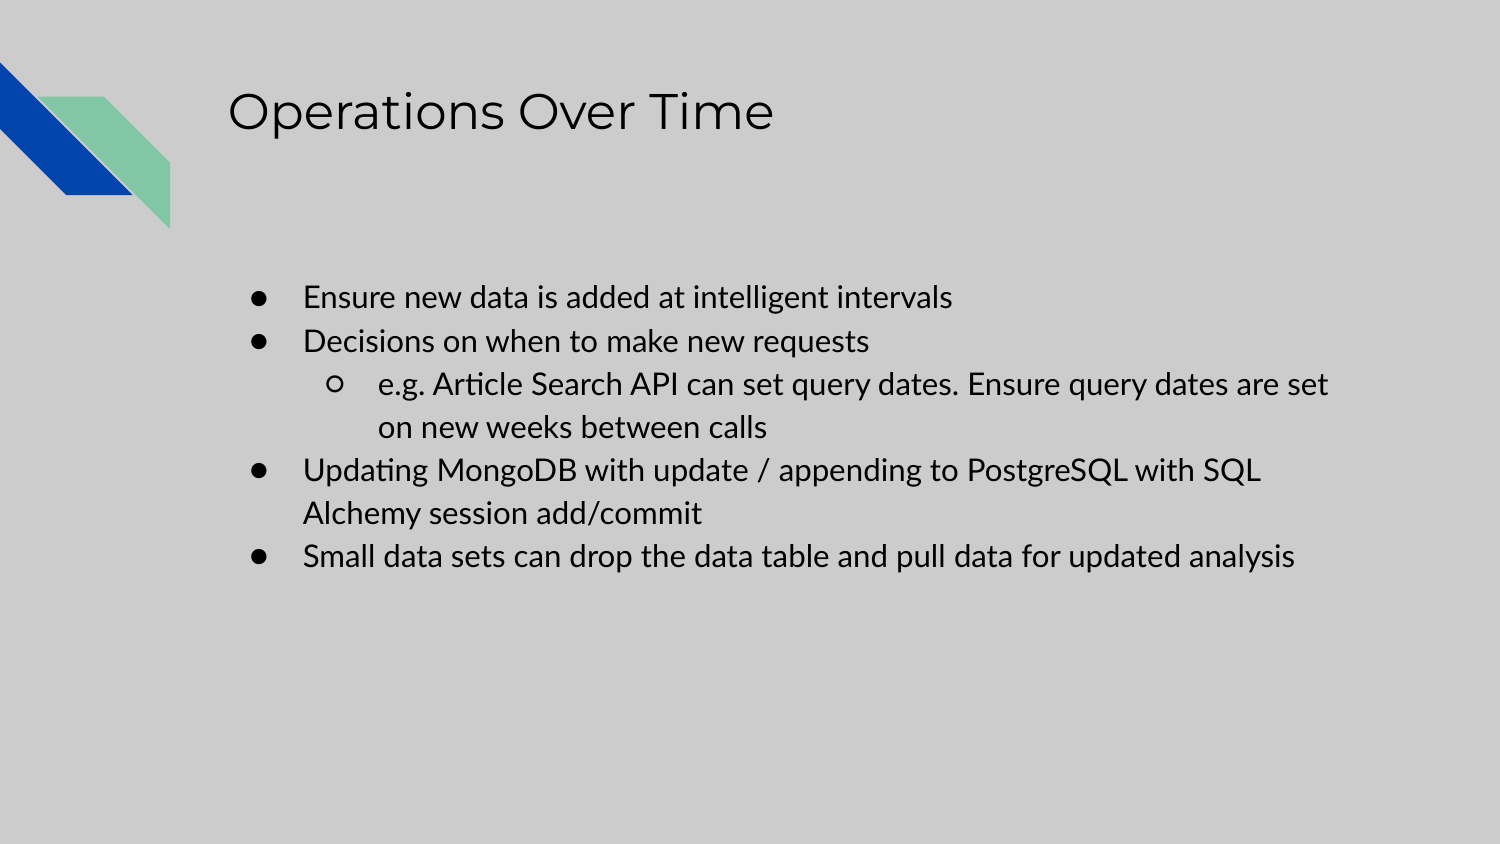

# Operations Over Time
Ensure new data is added at intelligent intervals
Decisions on when to make new requests
e.g. Article Search API can set query dates. Ensure query dates are set on new weeks between calls
Updating MongoDB with update / appending to PostgreSQL with SQL Alchemy session add/commit
Small data sets can drop the data table and pull data for updated analysis